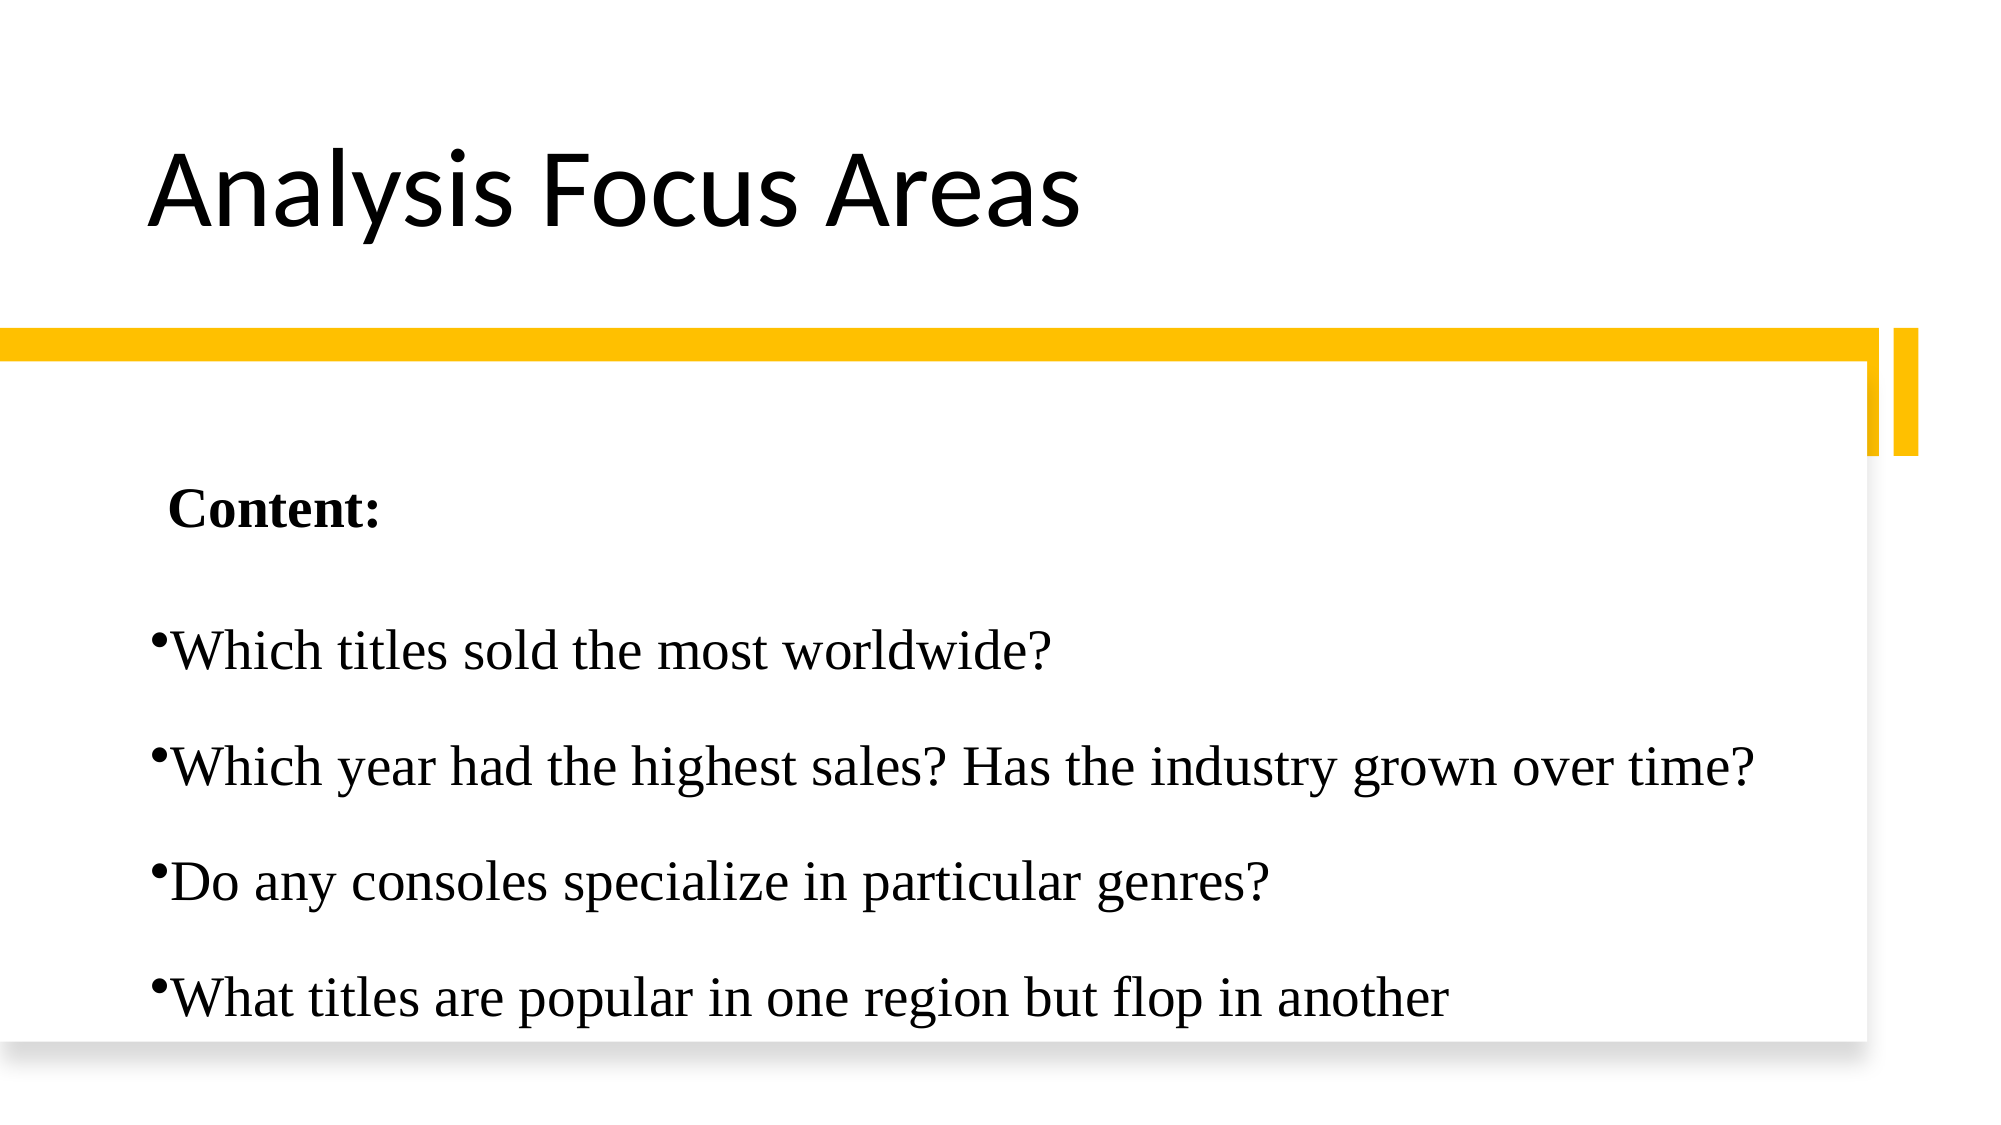

# Analysis Focus Areas

Content:
Which titles sold the most worldwide?
Which year had the highest sales? Has the industry grown over time?
Do any consoles specialize in particular genres?
What titles are popular in one region but flop in another